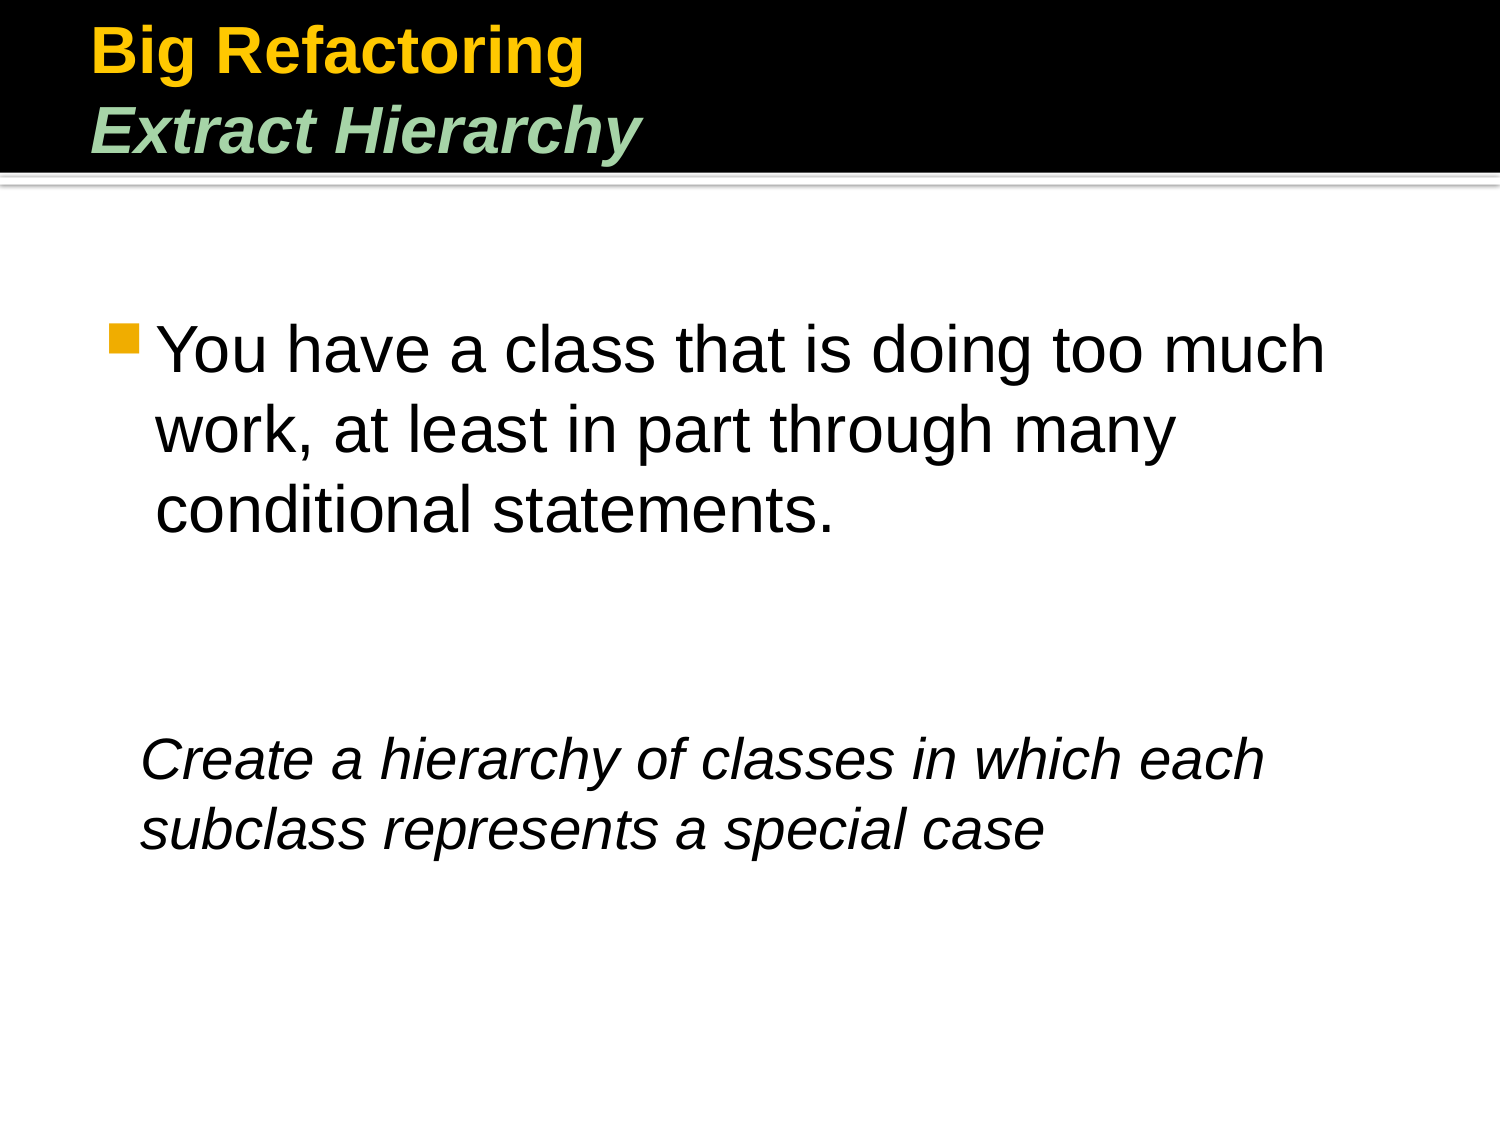

Big Refactoring
Extract Hierarchy
You have a class that is doing too much work, at least in part through many conditional statements.

Create a hierarchy of classes in which each subclass represents a special case